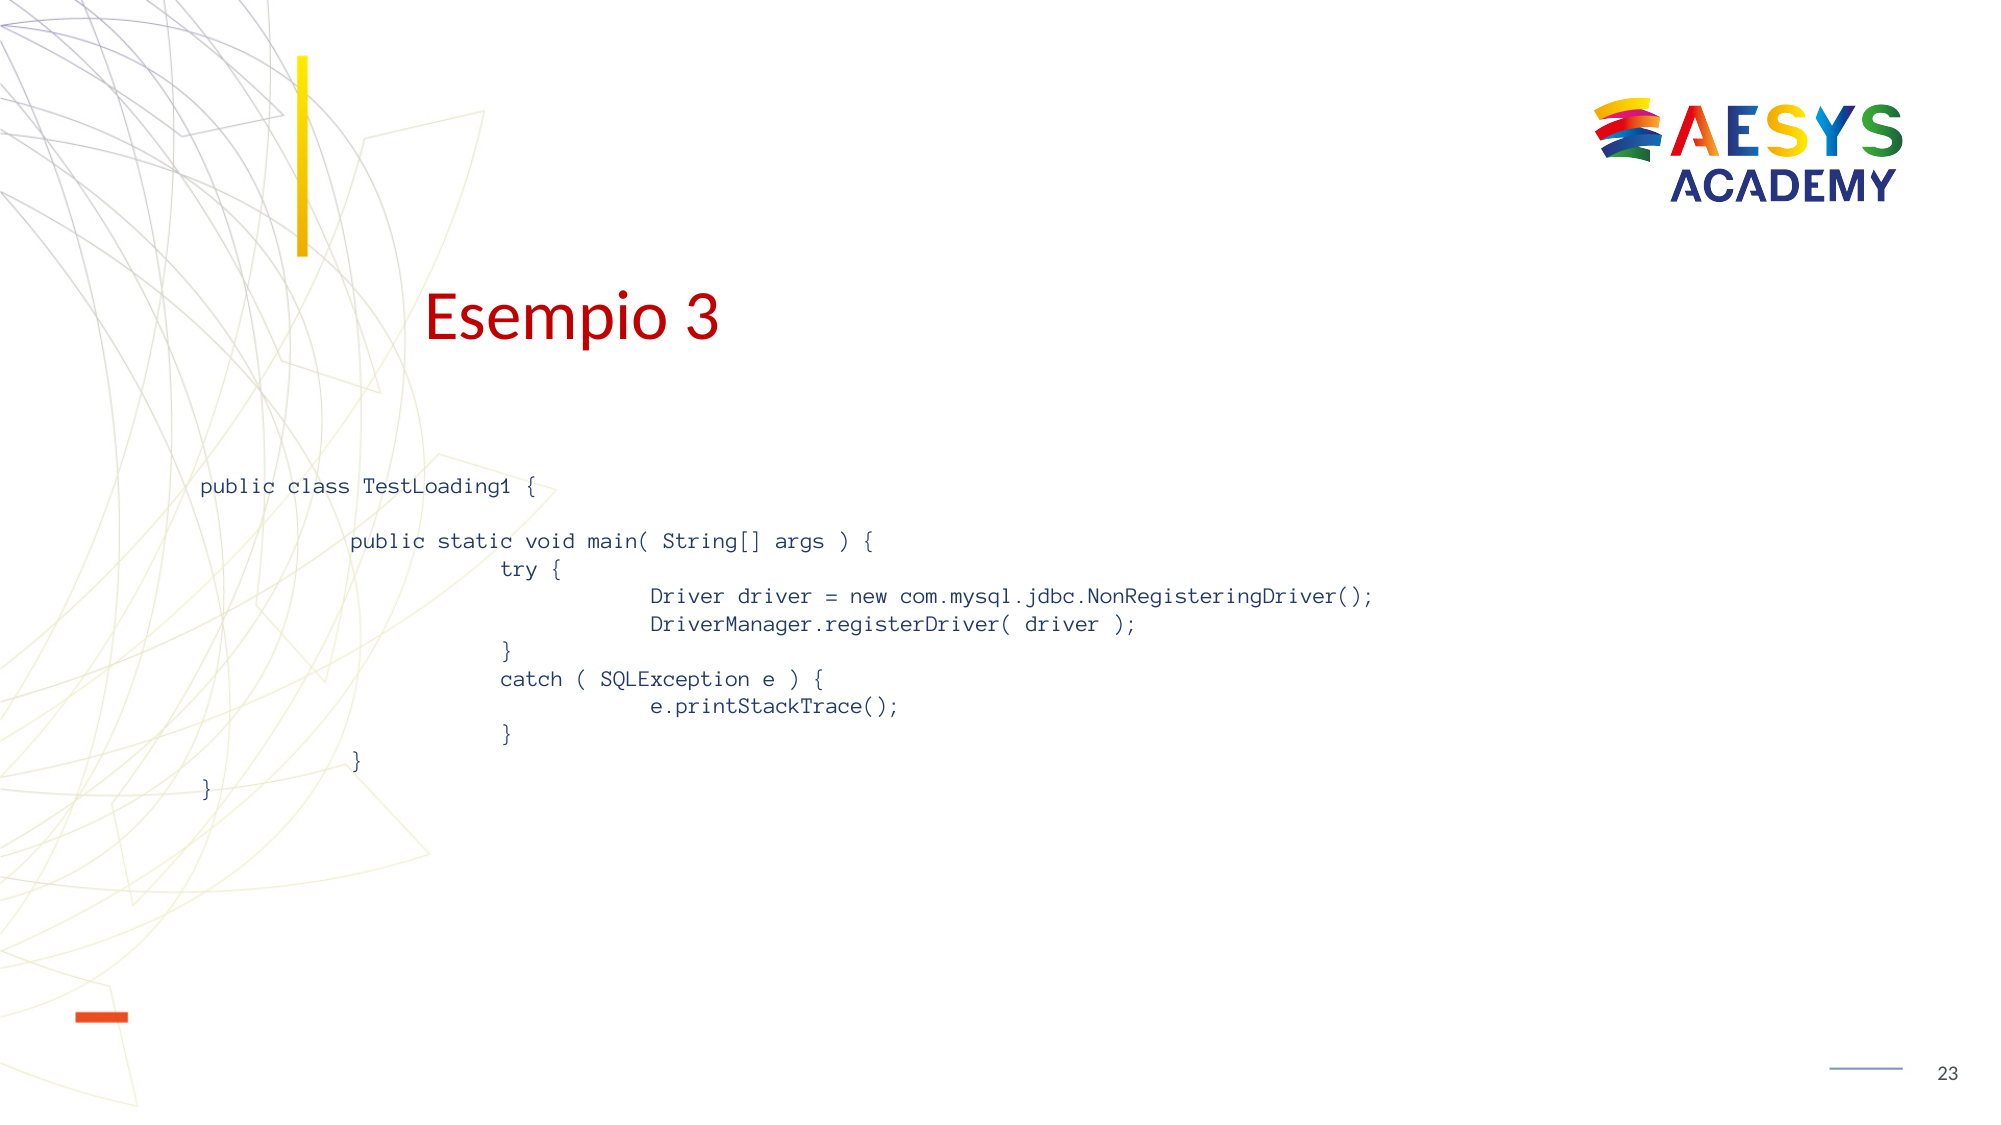

# Esempio 3

public class TestLoading1 {

	public static void main( String[] args ) {
		try {
			Driver driver = new com.mysql.jdbc.NonRegisteringDriver();
			DriverManager.registerDriver( driver );
		}
		catch ( SQLException e ) {
			e.printStackTrace();
		}
	}
}

23